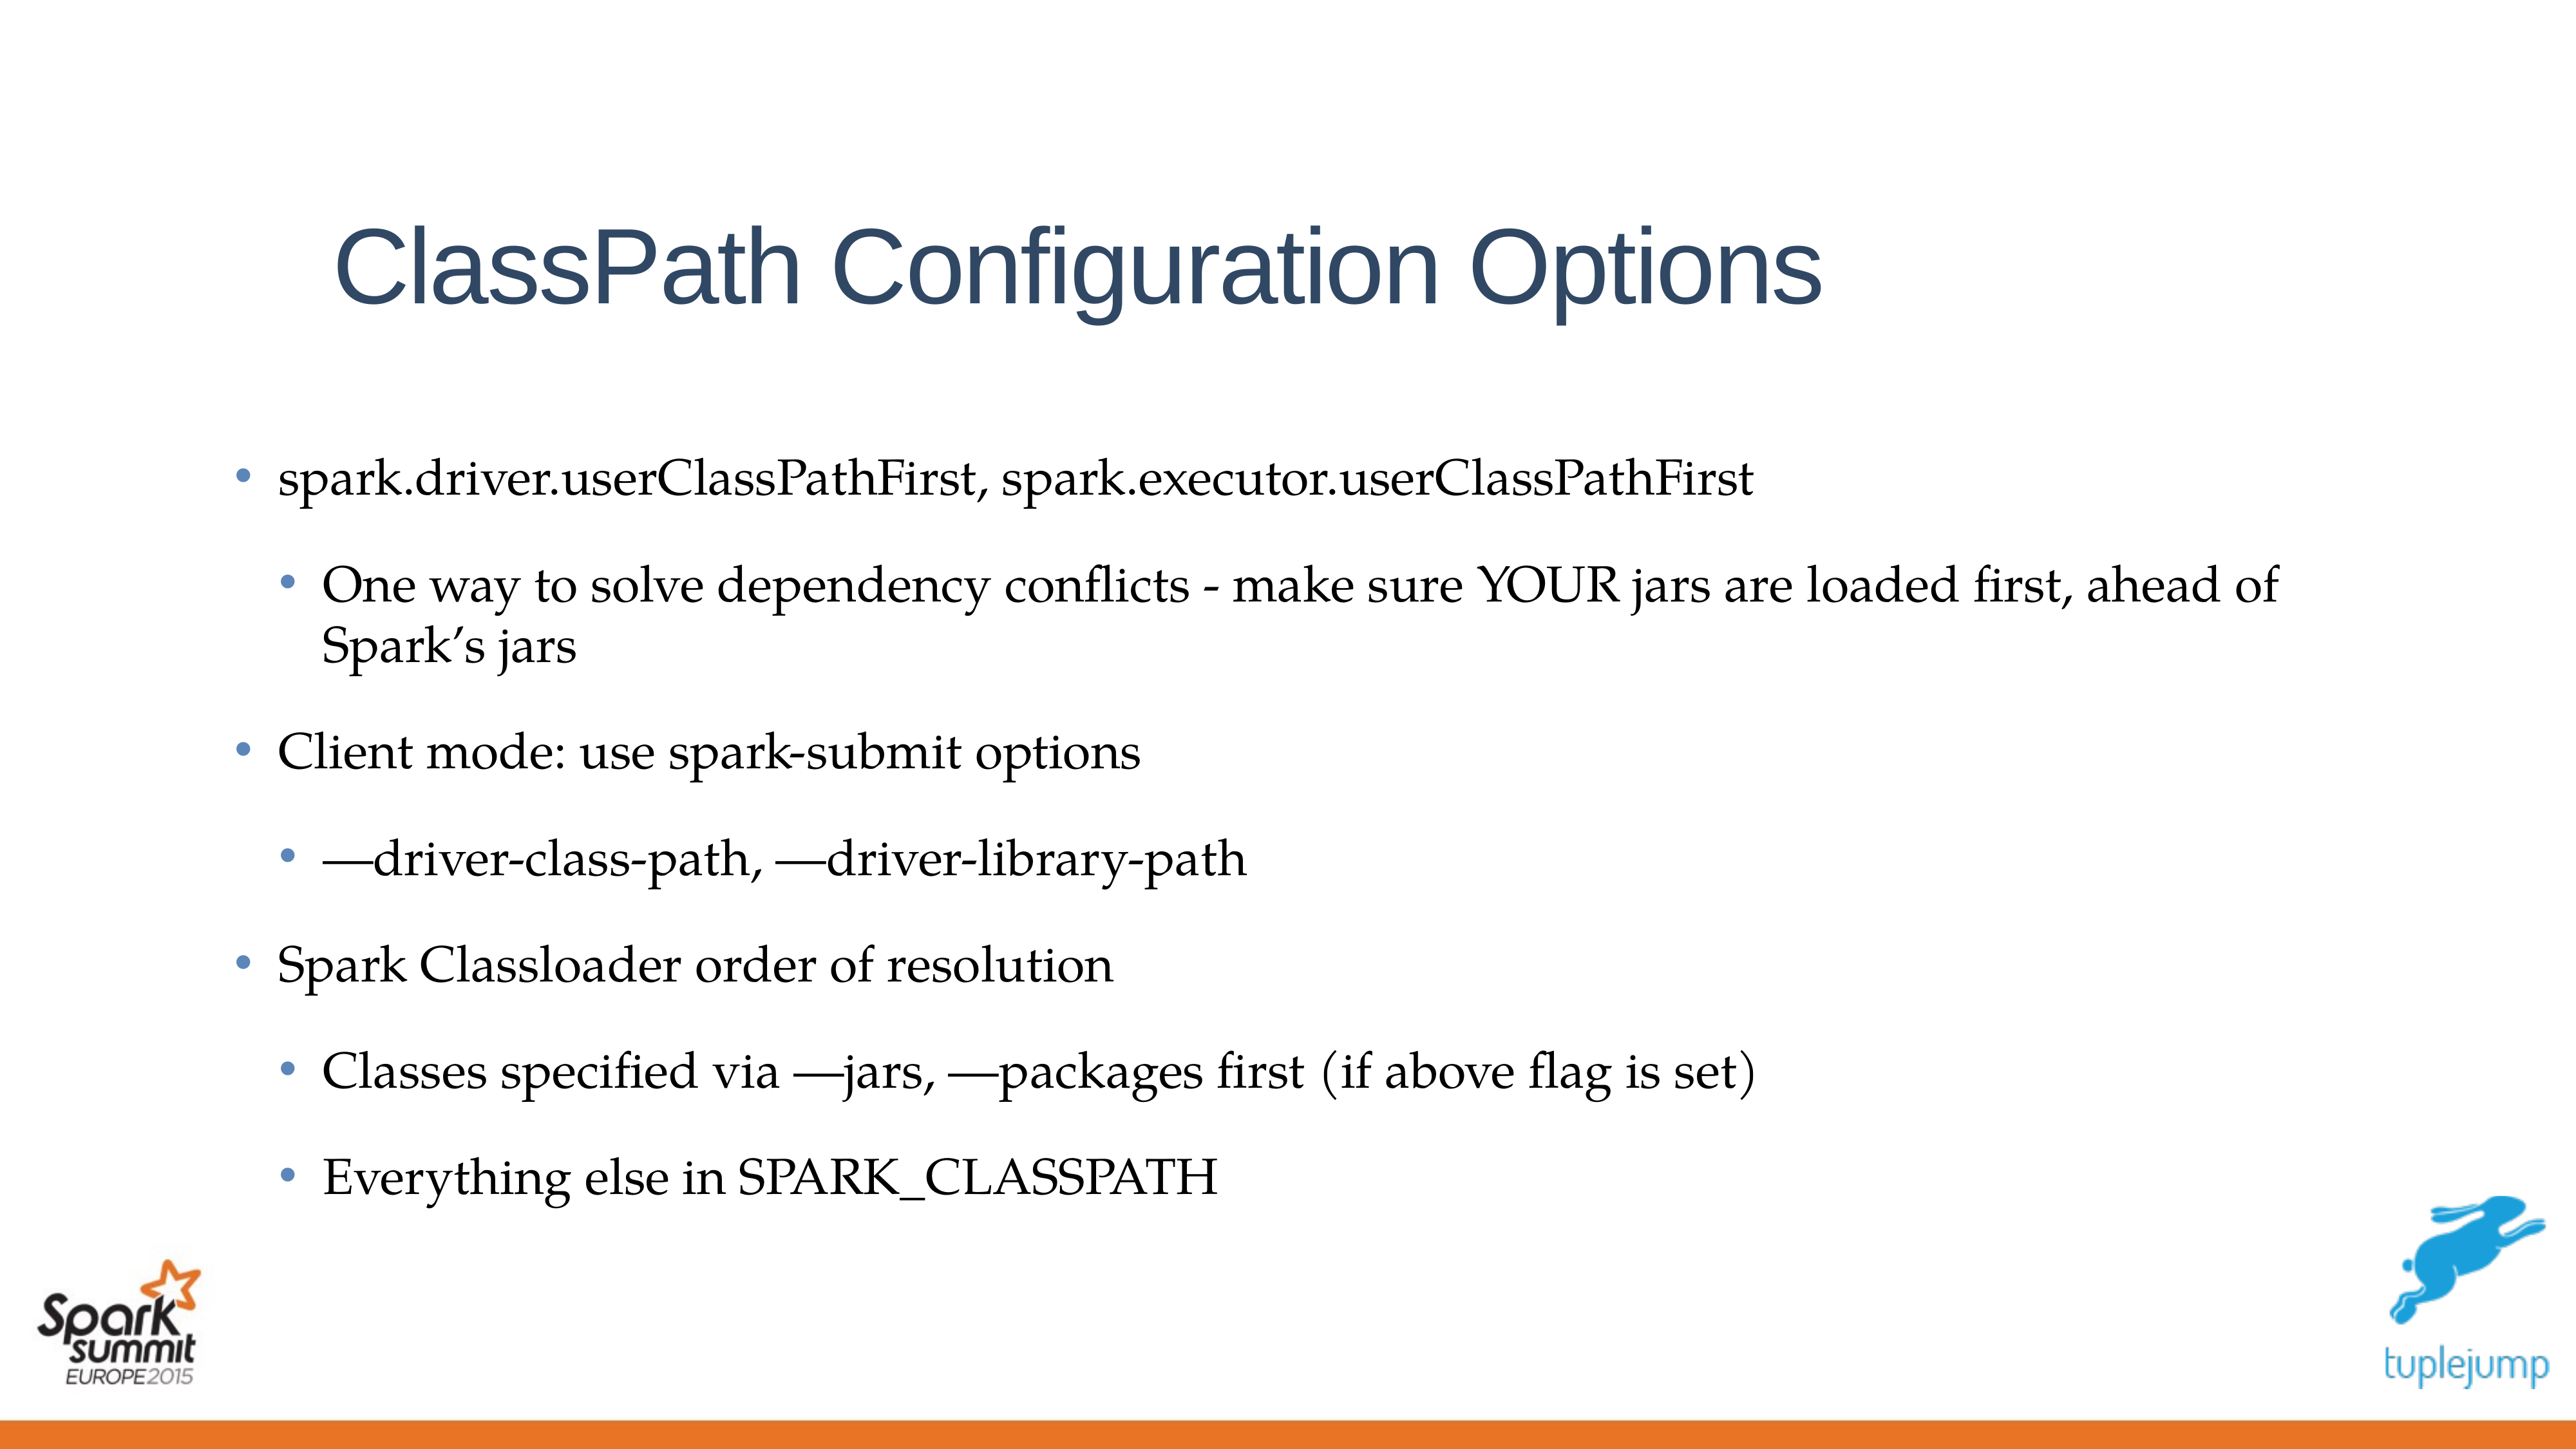

20
# ClassPath Configuration Options
spark.driver.userClassPathFirst, spark.executor.userClassPathFirst
One way to solve dependency conflicts - make sure YOUR jars are loaded first, ahead of Spark’s jars
Client mode: use spark-submit options
—driver-class-path, —driver-library-path
Spark Classloader order of resolution
Classes specified via —jars, —packages first (if above flag is set)
Everything else in SPARK_CLASSPATH